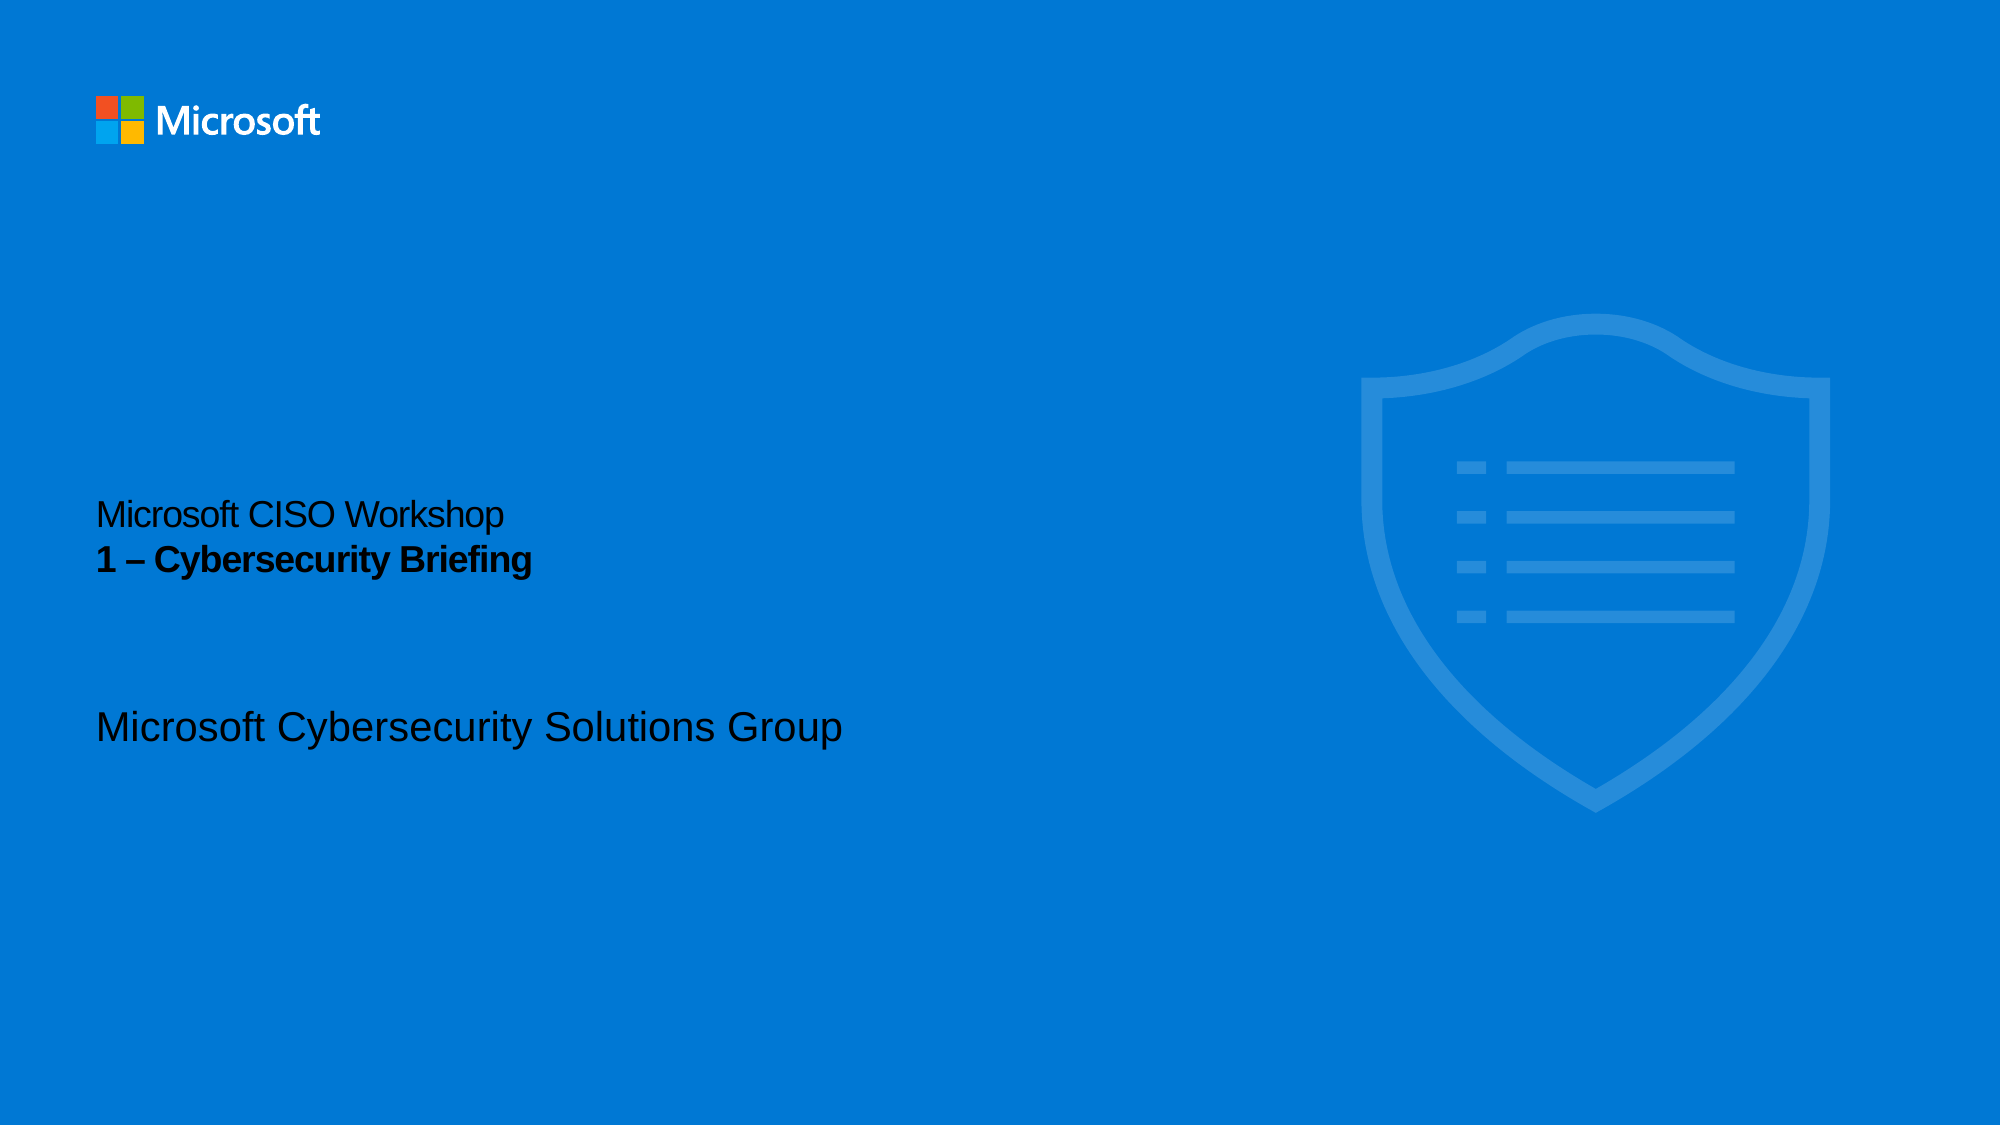

# Microsoft CISO Workshop 1 – Cybersecurity Briefing

Microsoft Cybersecurity Solutions Group